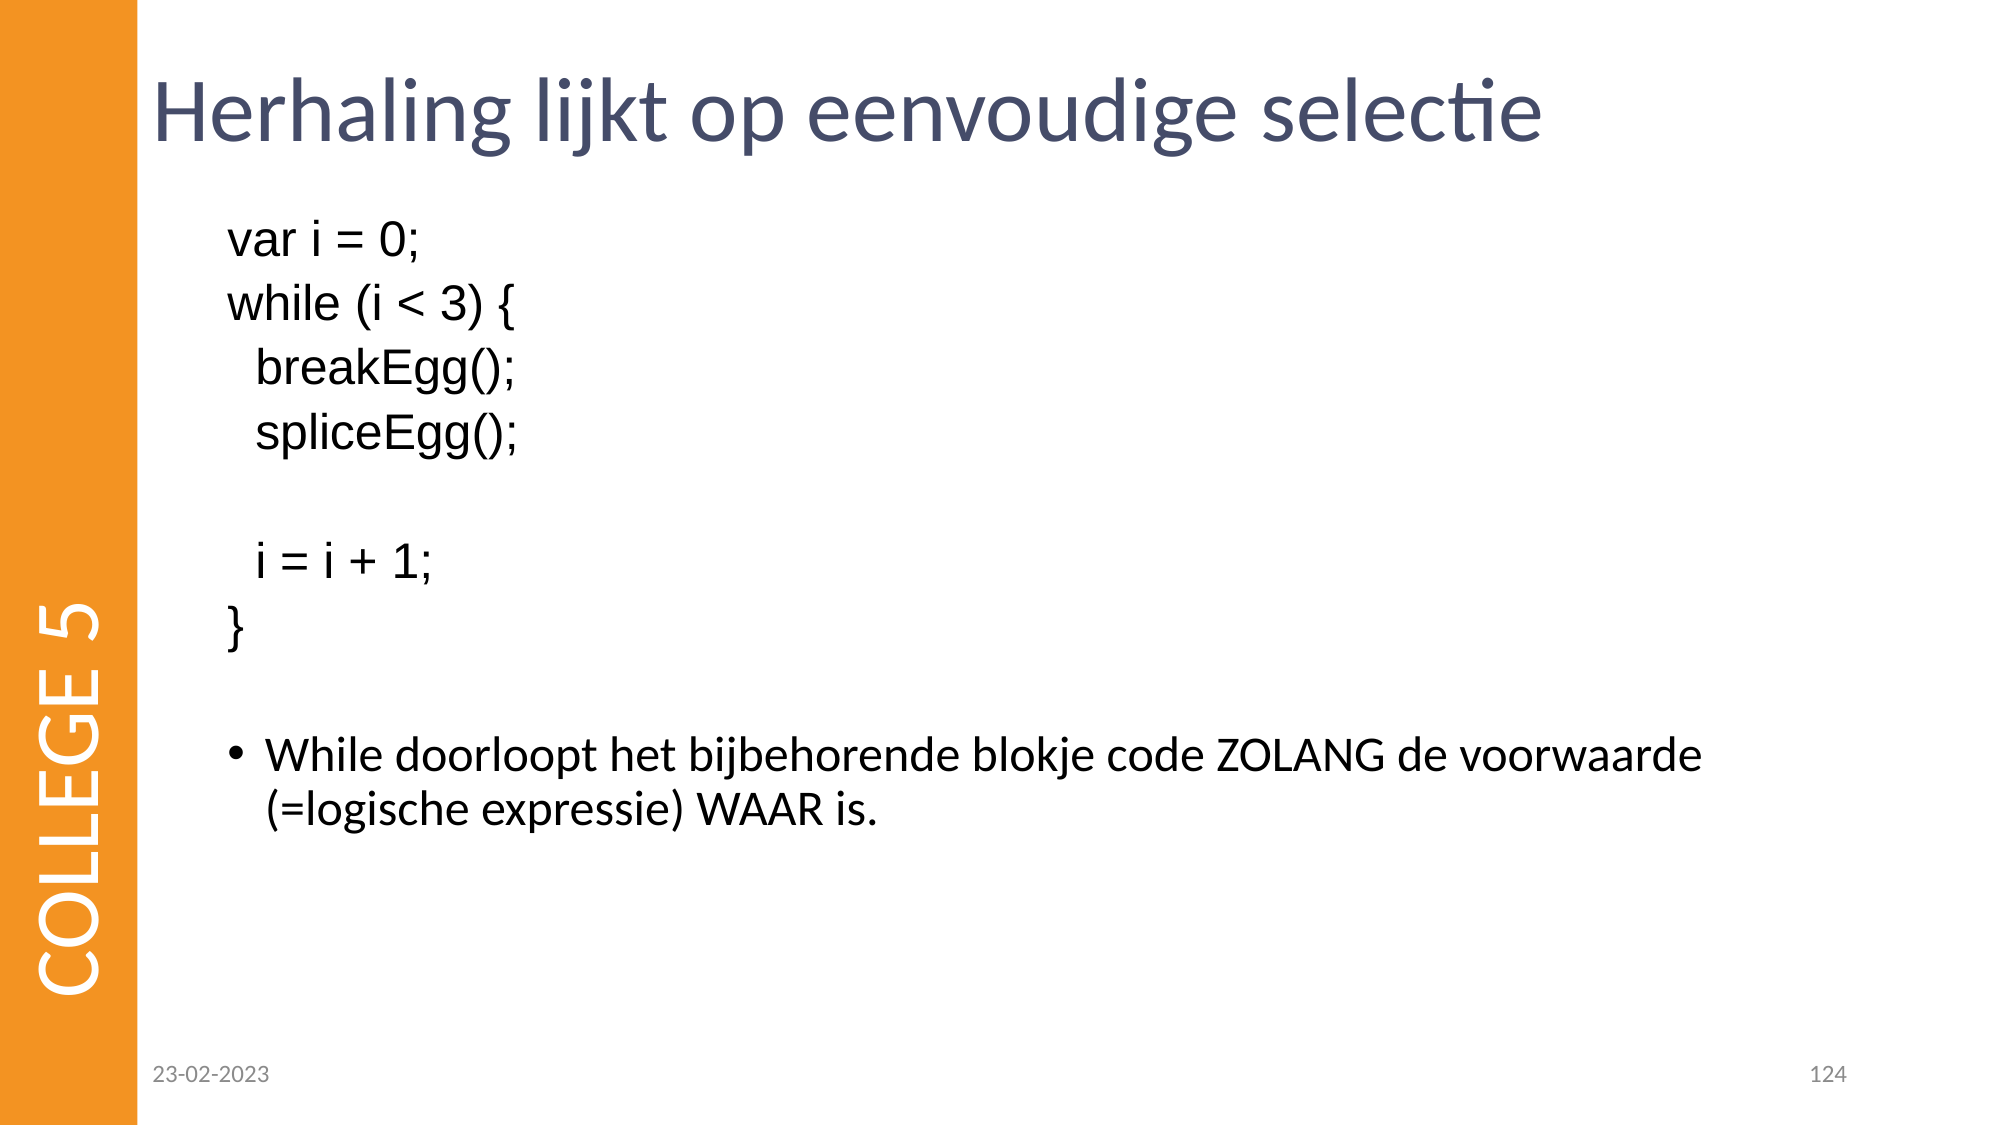

# Herhaling lijkt op eenvoudige selectie
var i = 0;
while (i < 3) {
  breakEgg();
  spliceEgg();

  i = i + 1;
}

While doorloopt het bijbehorende blokje code ZOLANG de voorwaarde (=logische expressie) WAAR is.

COLLEGE 5
23-02-2023

124